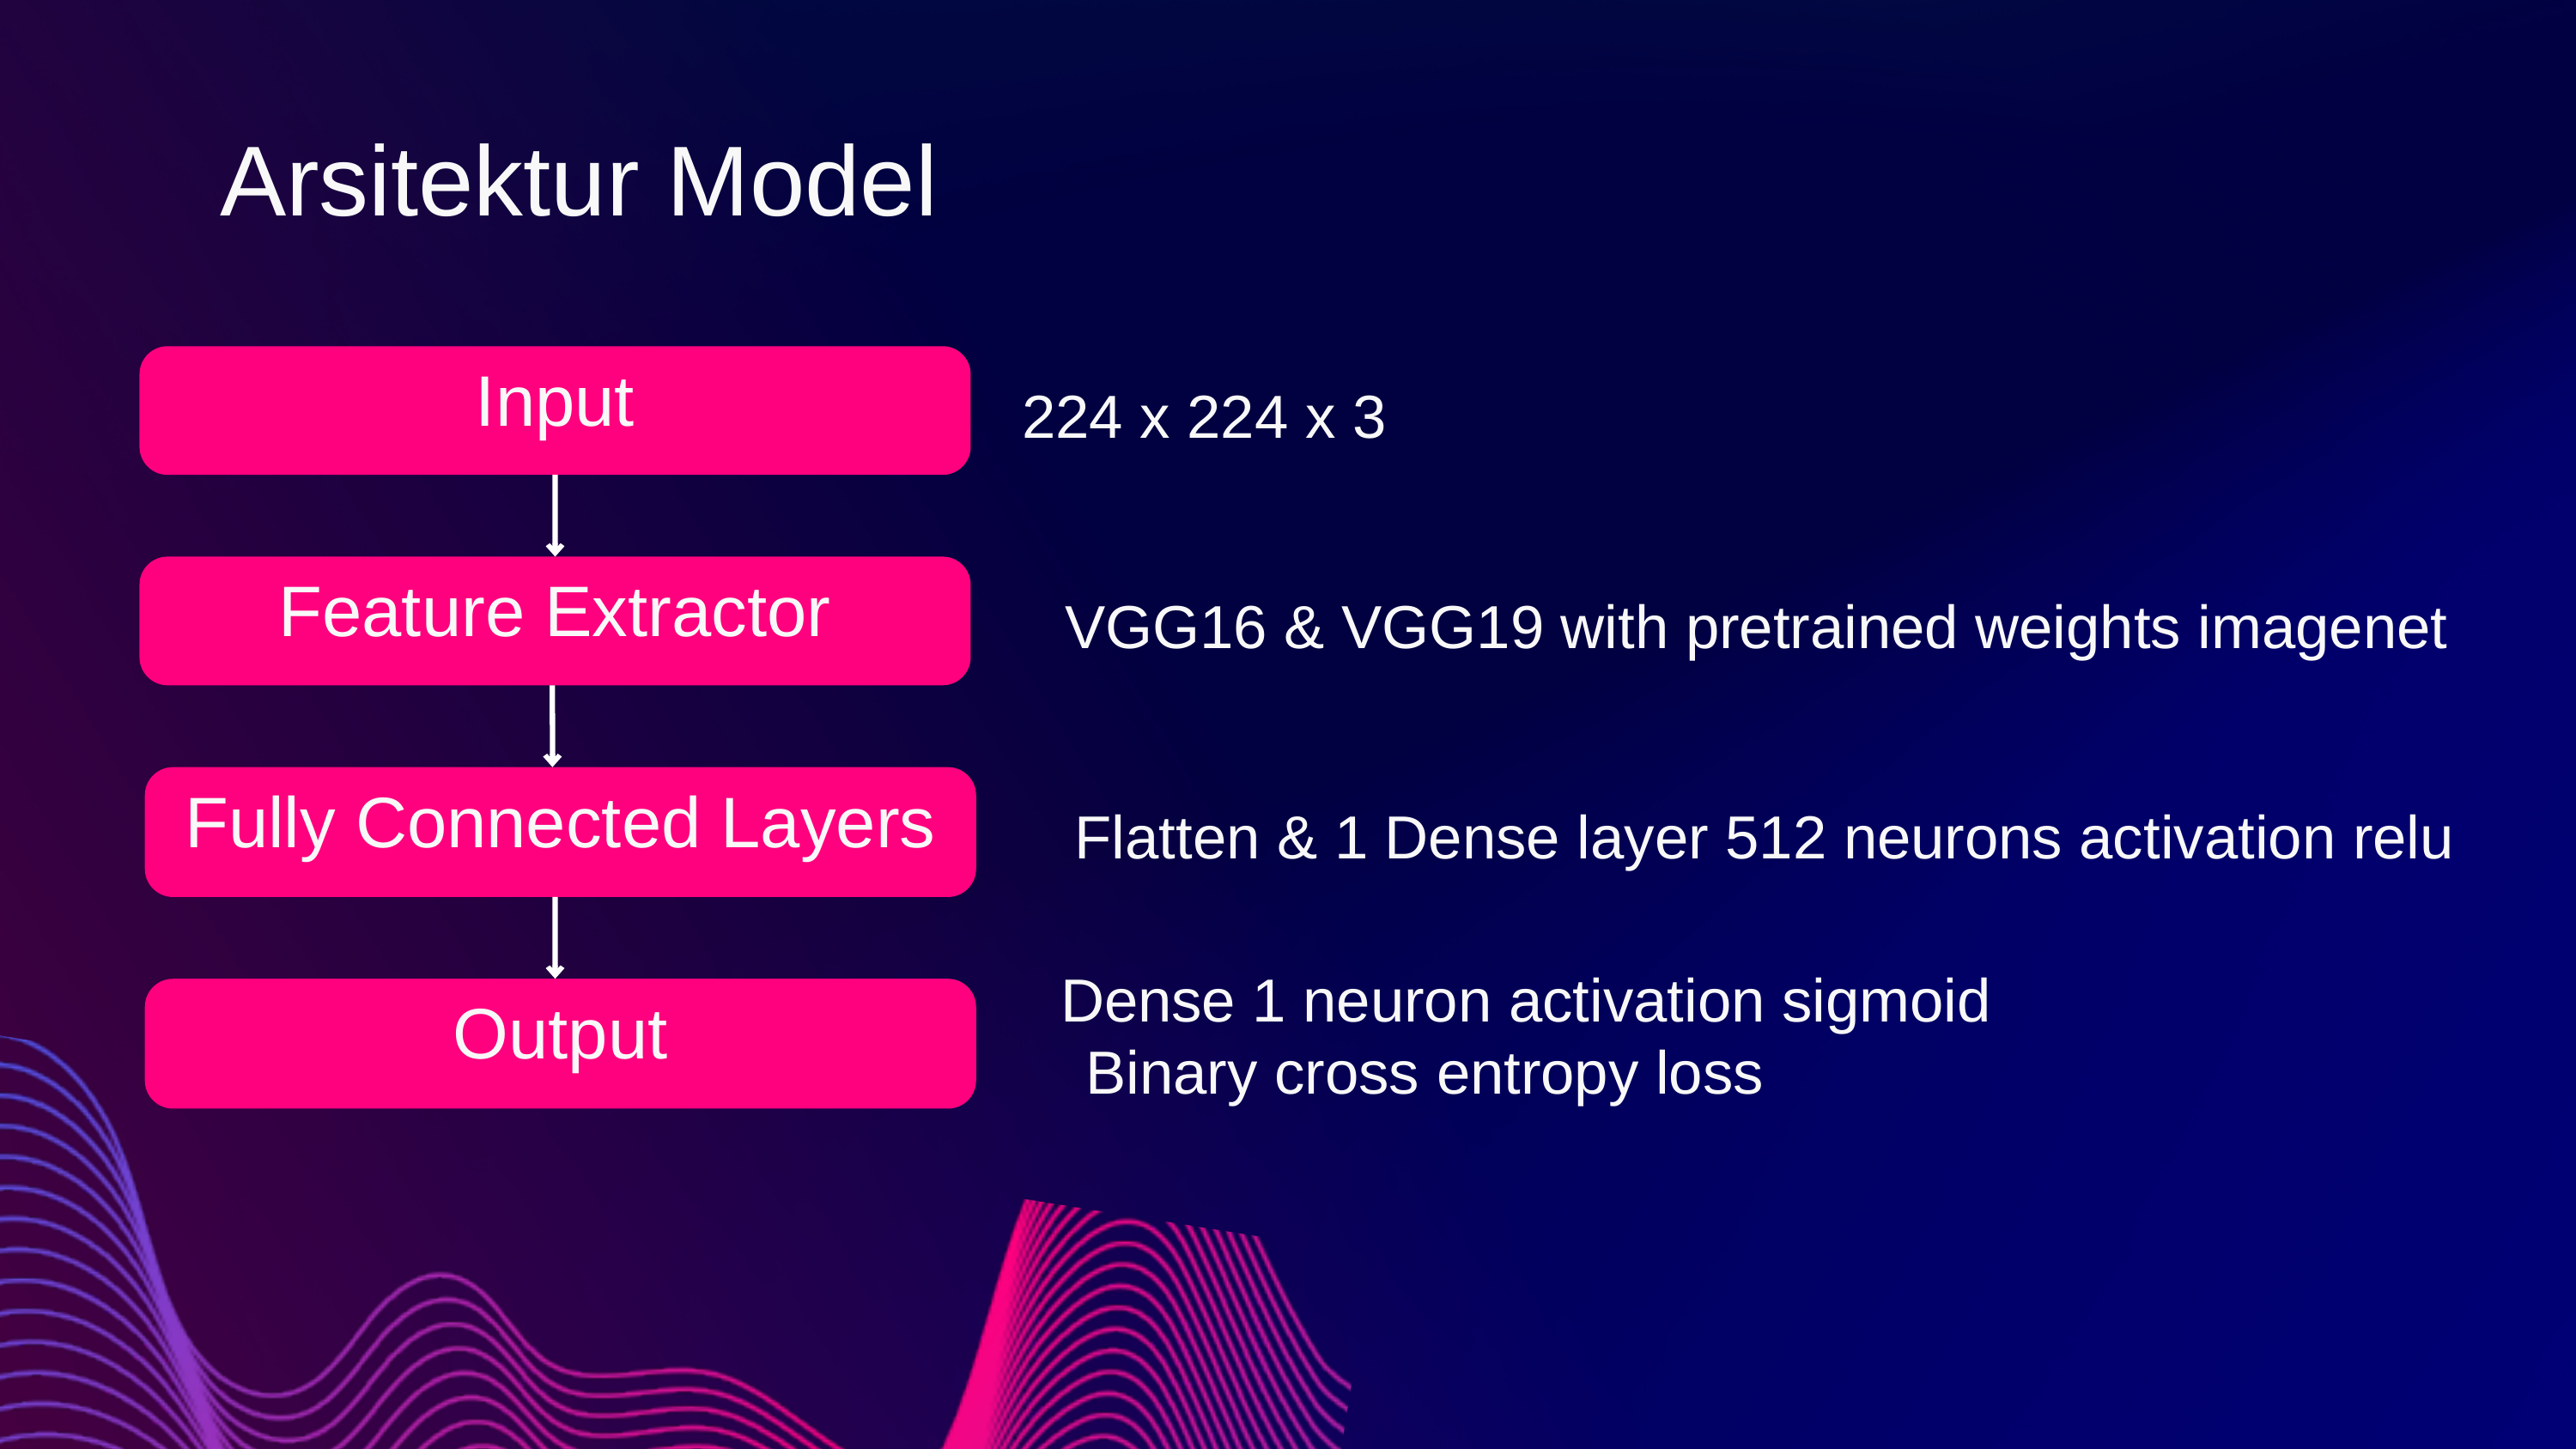

Arsitektur Model

Input
224 x 224 x 3

Feature Extractor
VGG16 & VGG19 with pretrained weights imagenet

Fully Connected Layers
Flatten & 1 Dense layer 512 neurons activation relu

Dense 1 neuron activation sigmoid

Output
Binary cross entropy loss